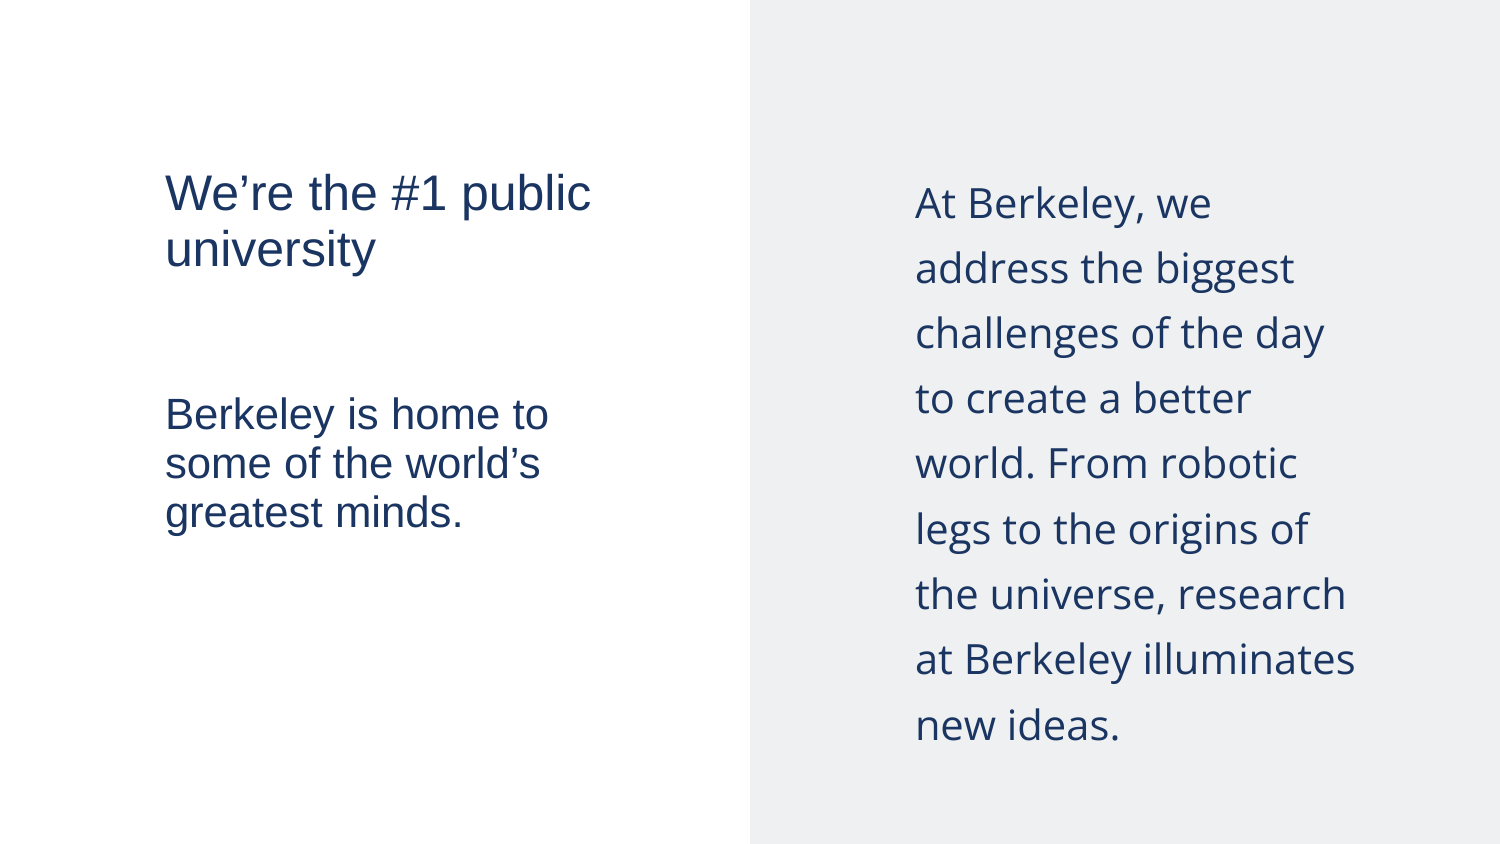

# We’re the #1 public university
At Berkeley, we address the biggest challenges of the day to create a better world. From robotic legs to the origins of the universe, research at Berkeley illuminates new ideas.
Berkeley is home to some of the world’s greatest minds.